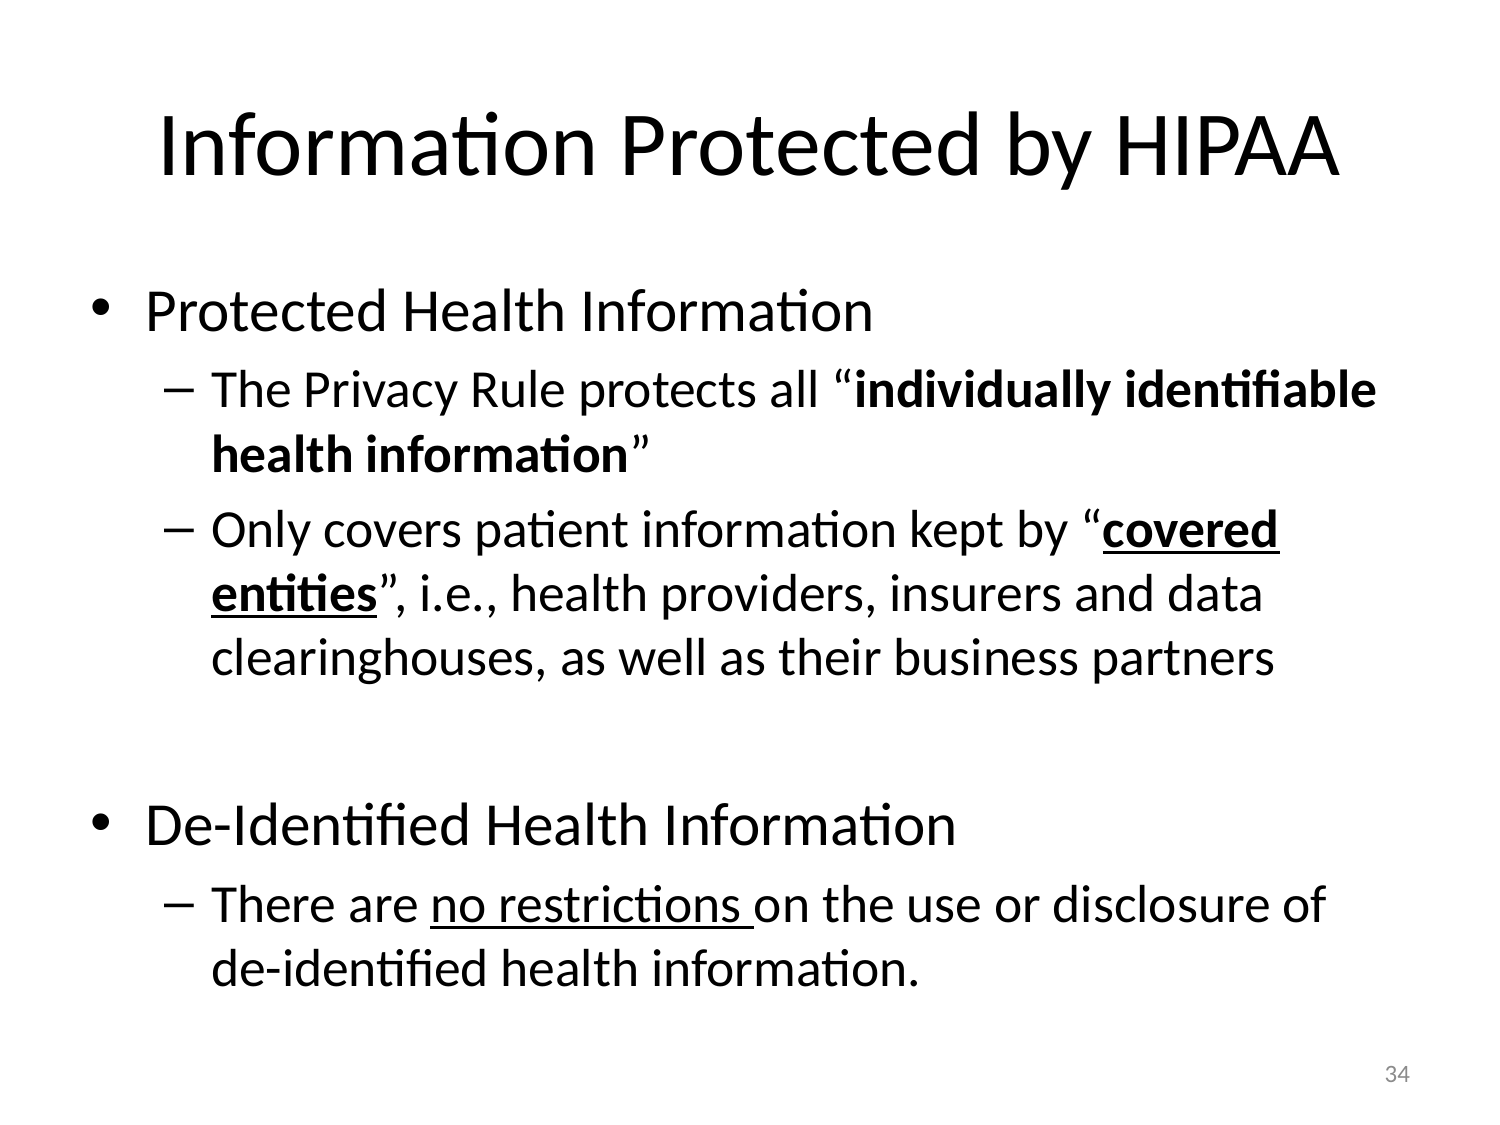

# Information Protected by HIPAA
Protected Health Information
The Privacy Rule protects all “individually identifiable health information”
Only covers patient information kept by “covered entities”, i.e., health providers, insurers and data clearinghouses, as well as their business partners

De-Identified Health Information
There are no restrictions on the use or disclosure of de-identified health information.
34